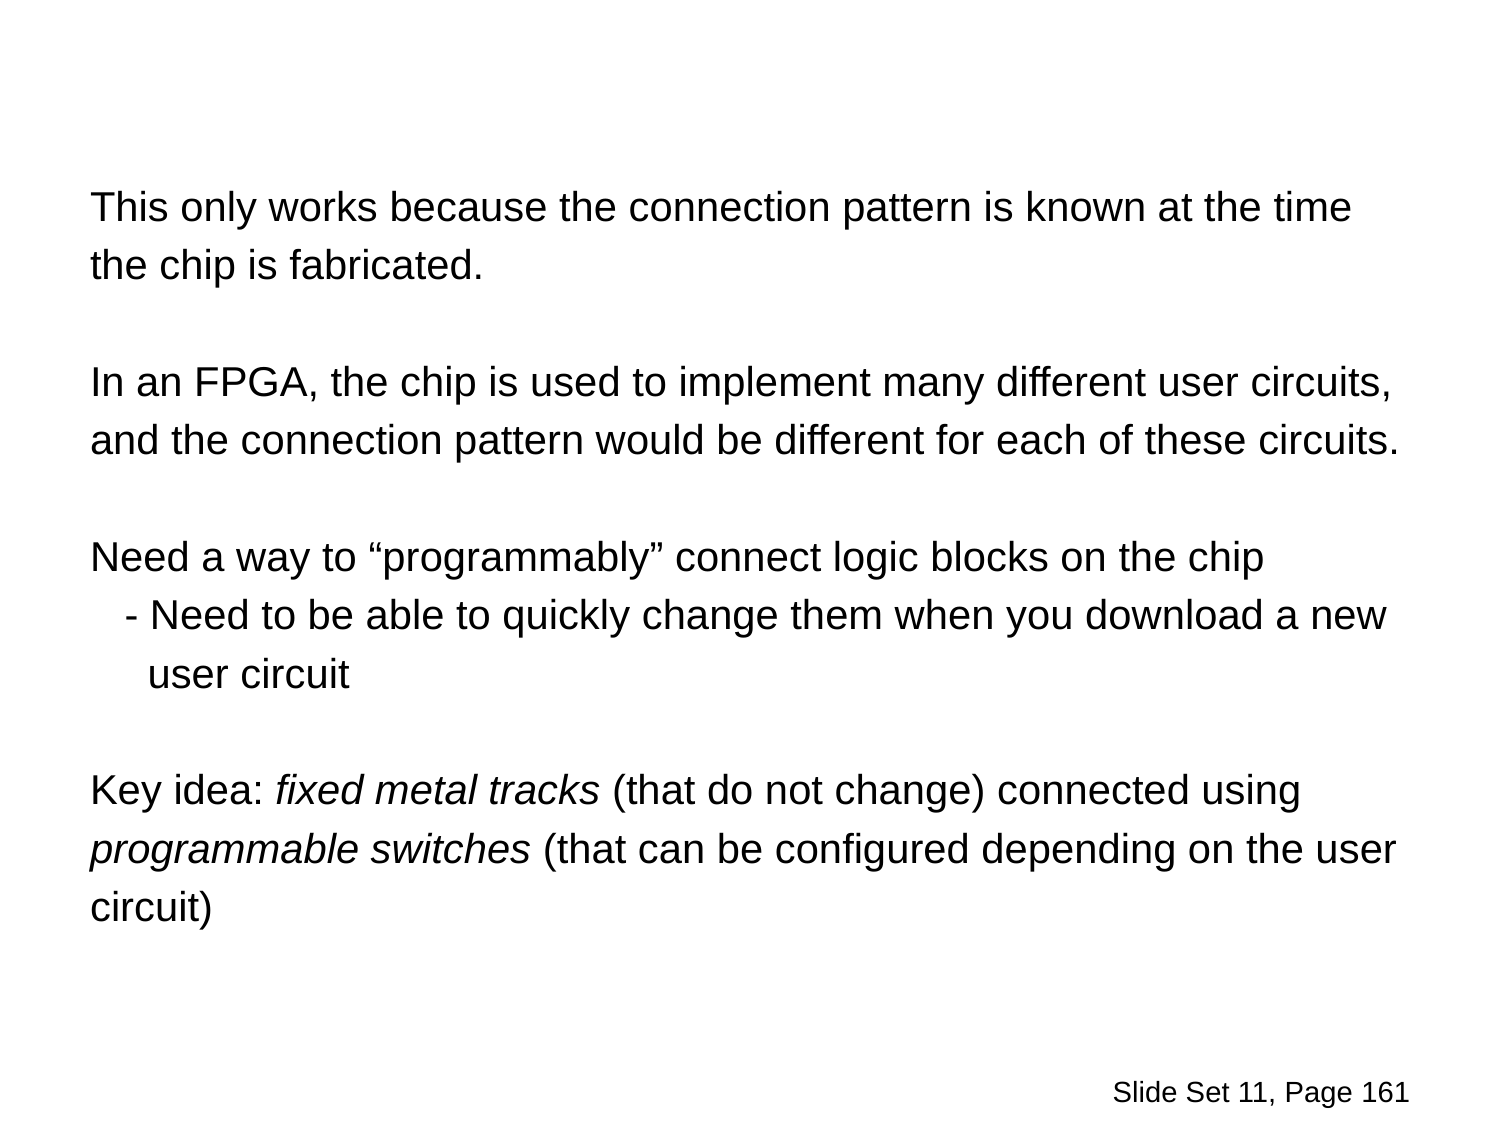

This only works because the connection pattern is known at the time
the chip is fabricated.

In an FPGA, the chip is used to implement many different user circuits,
and the connection pattern would be different for each of these circuits.

Need a way to “programmably” connect logic blocks on the chip
   - Need to be able to quickly change them when you download a new
     user circuit

Key idea: fixed metal tracks (that do not change) connected using
programmable switches (that can be configured depending on the user
circuit)
Slide Set 11, Page 161